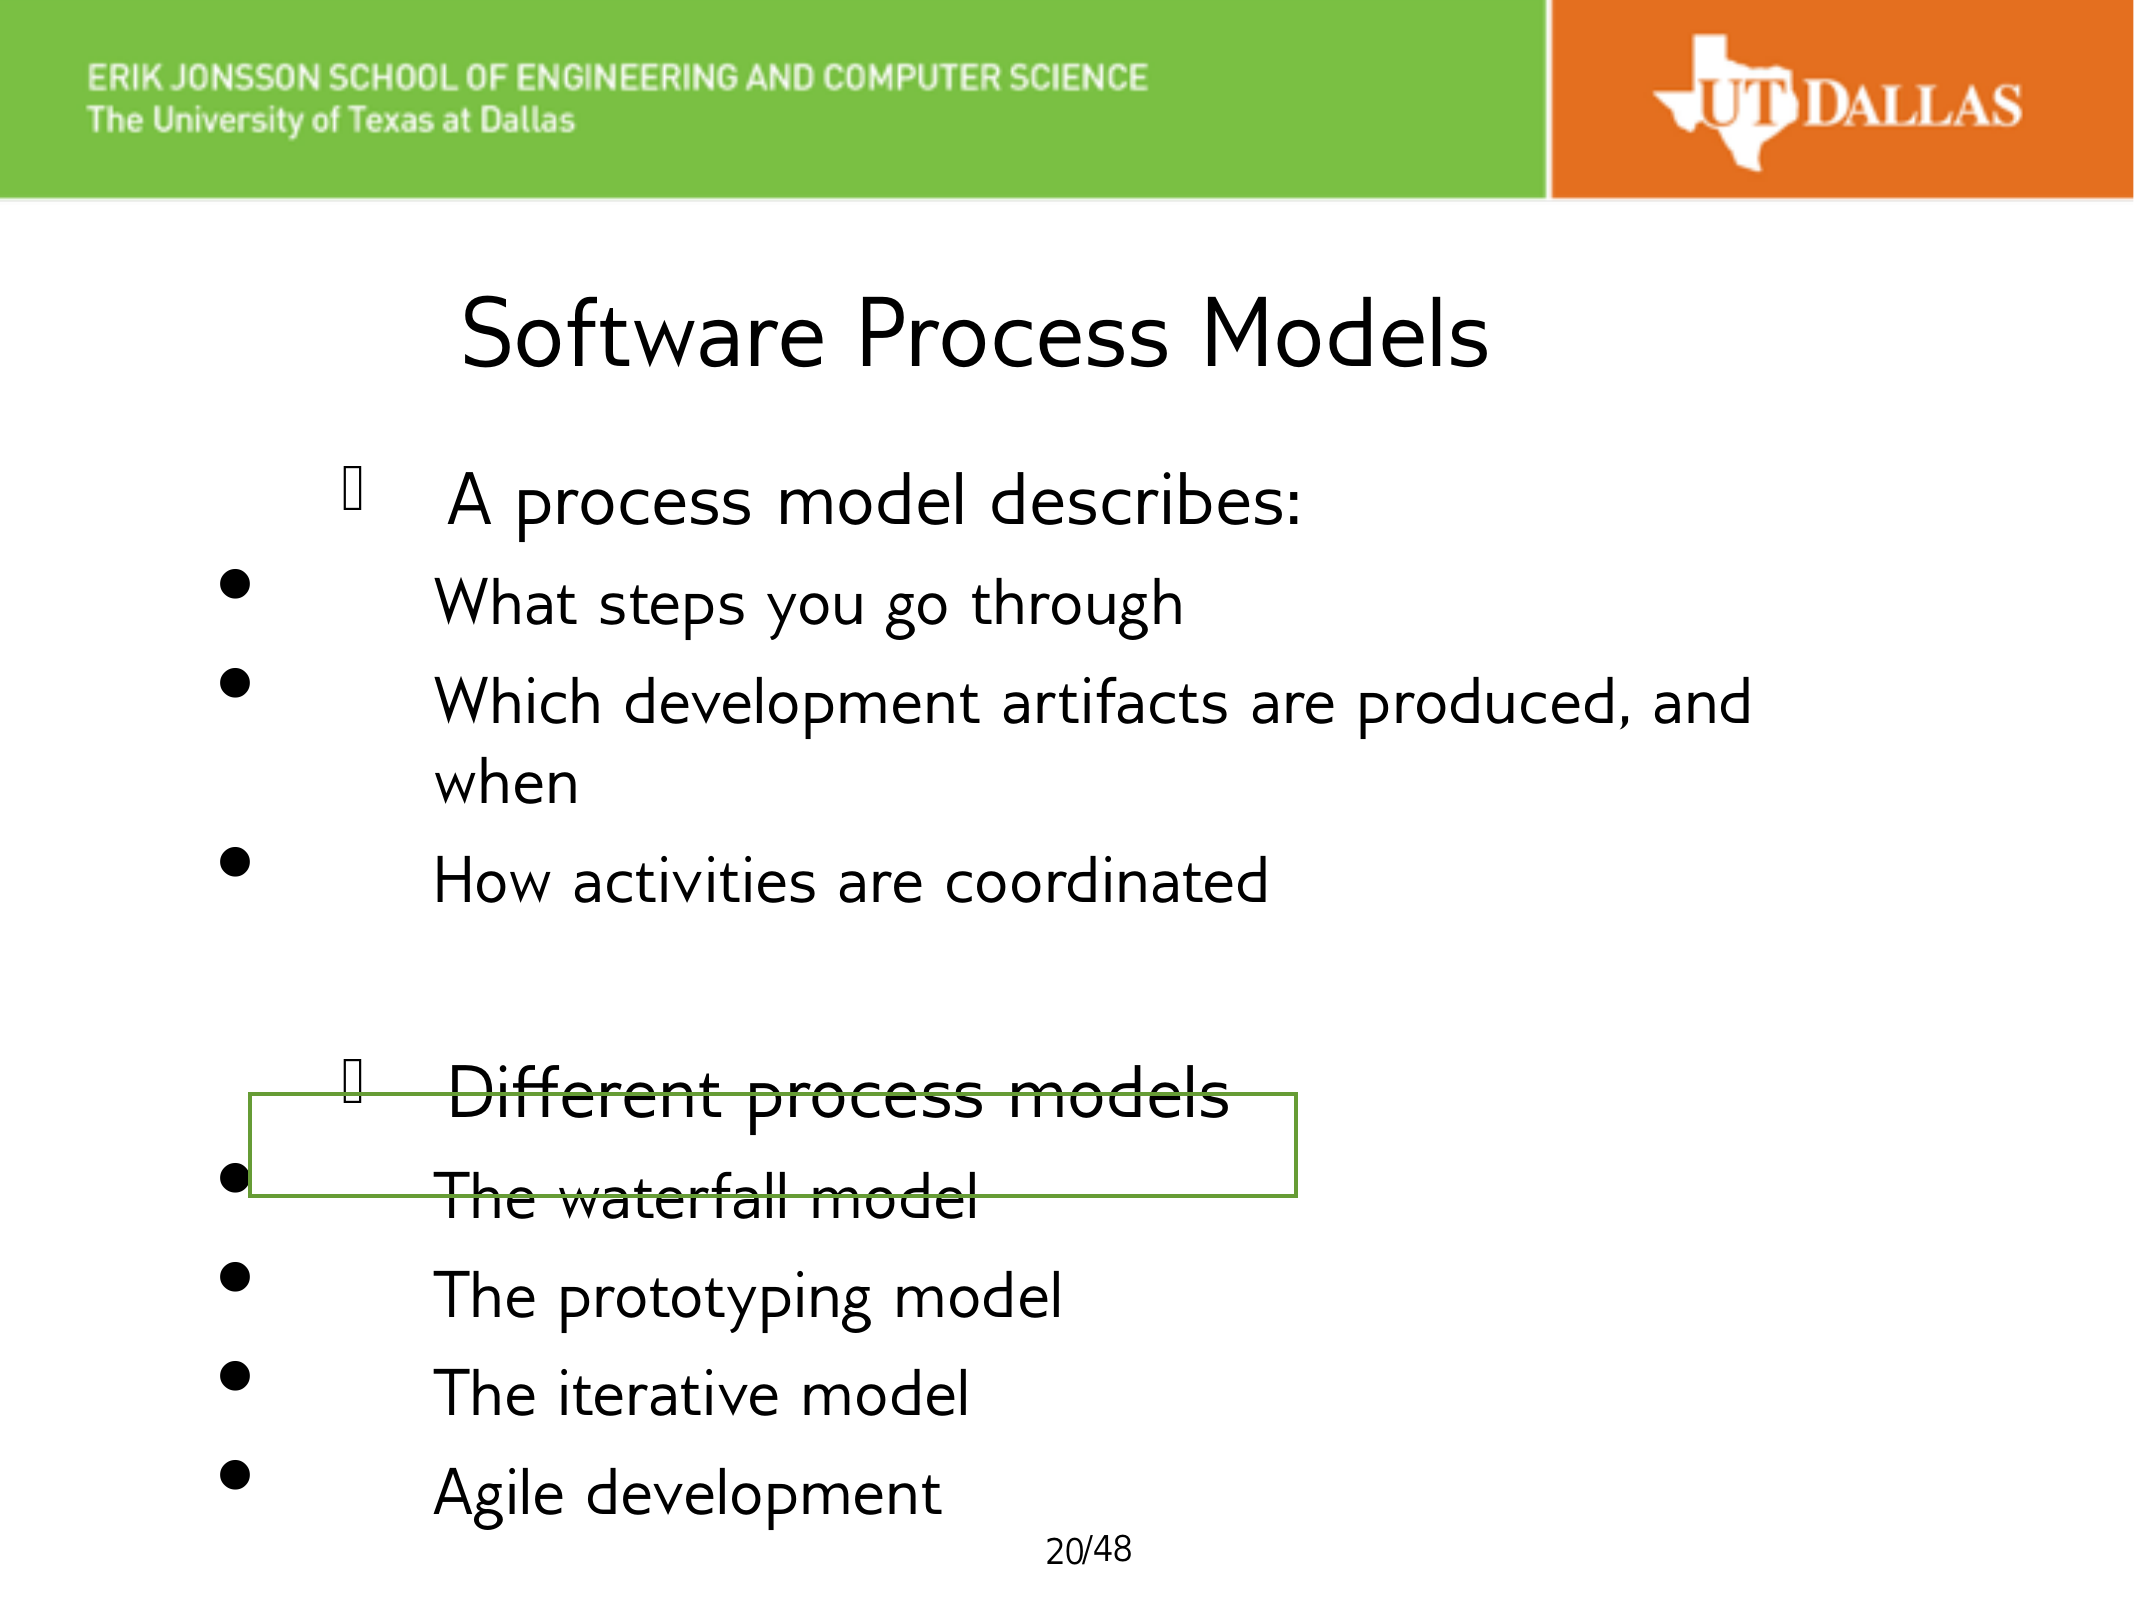

# Software Process Models
A process model describes:
What steps you go through
Which development artifacts are produced, and when
How activities are coordinated

Different process models
The waterfall model
The prototyping model
The iterative model
Agile development

20